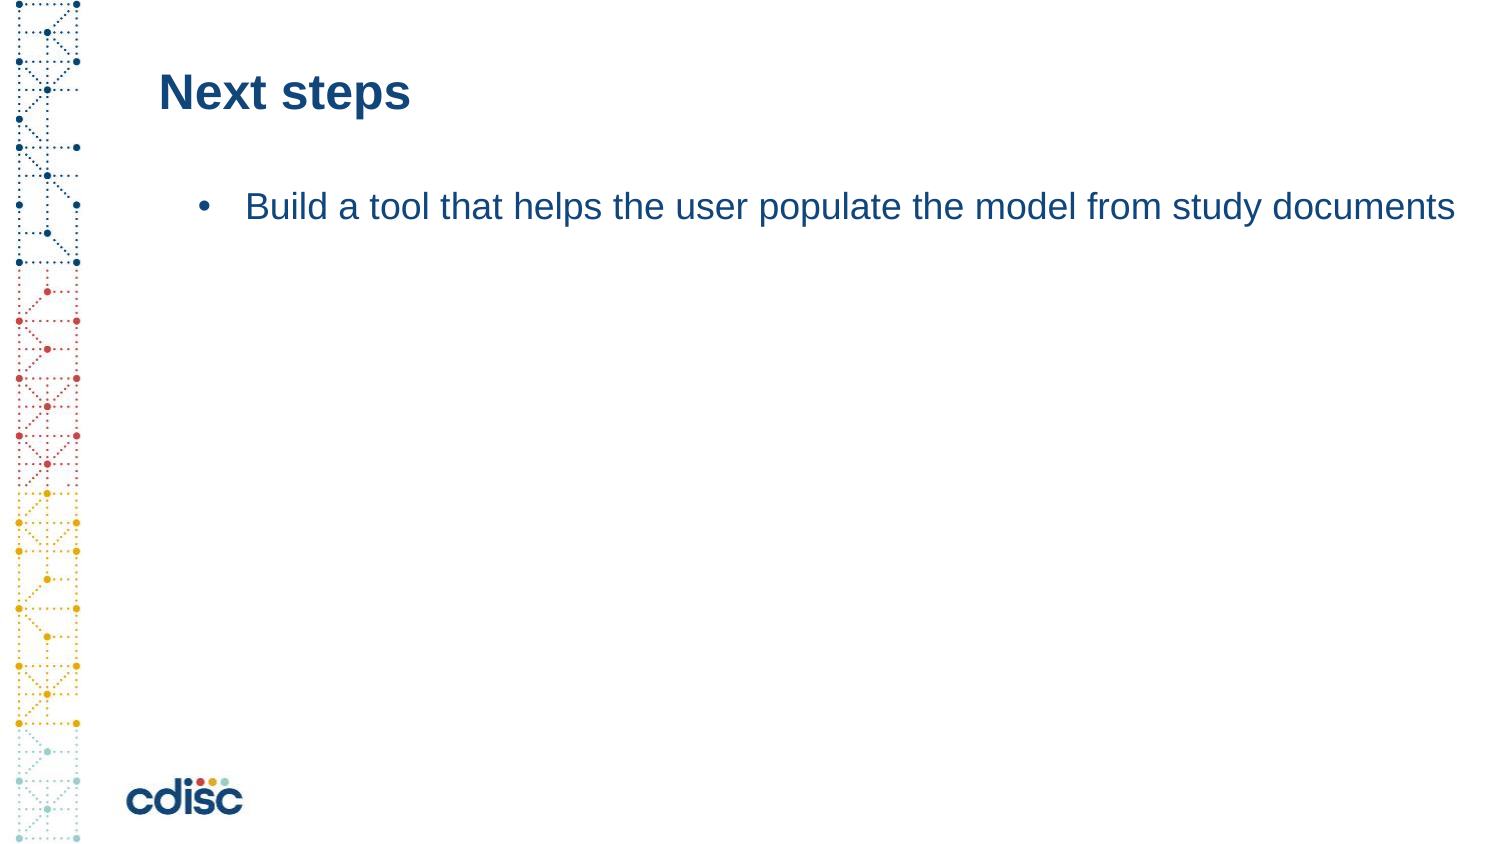

# Next steps
Build a tool that helps the user populate the model from study documents